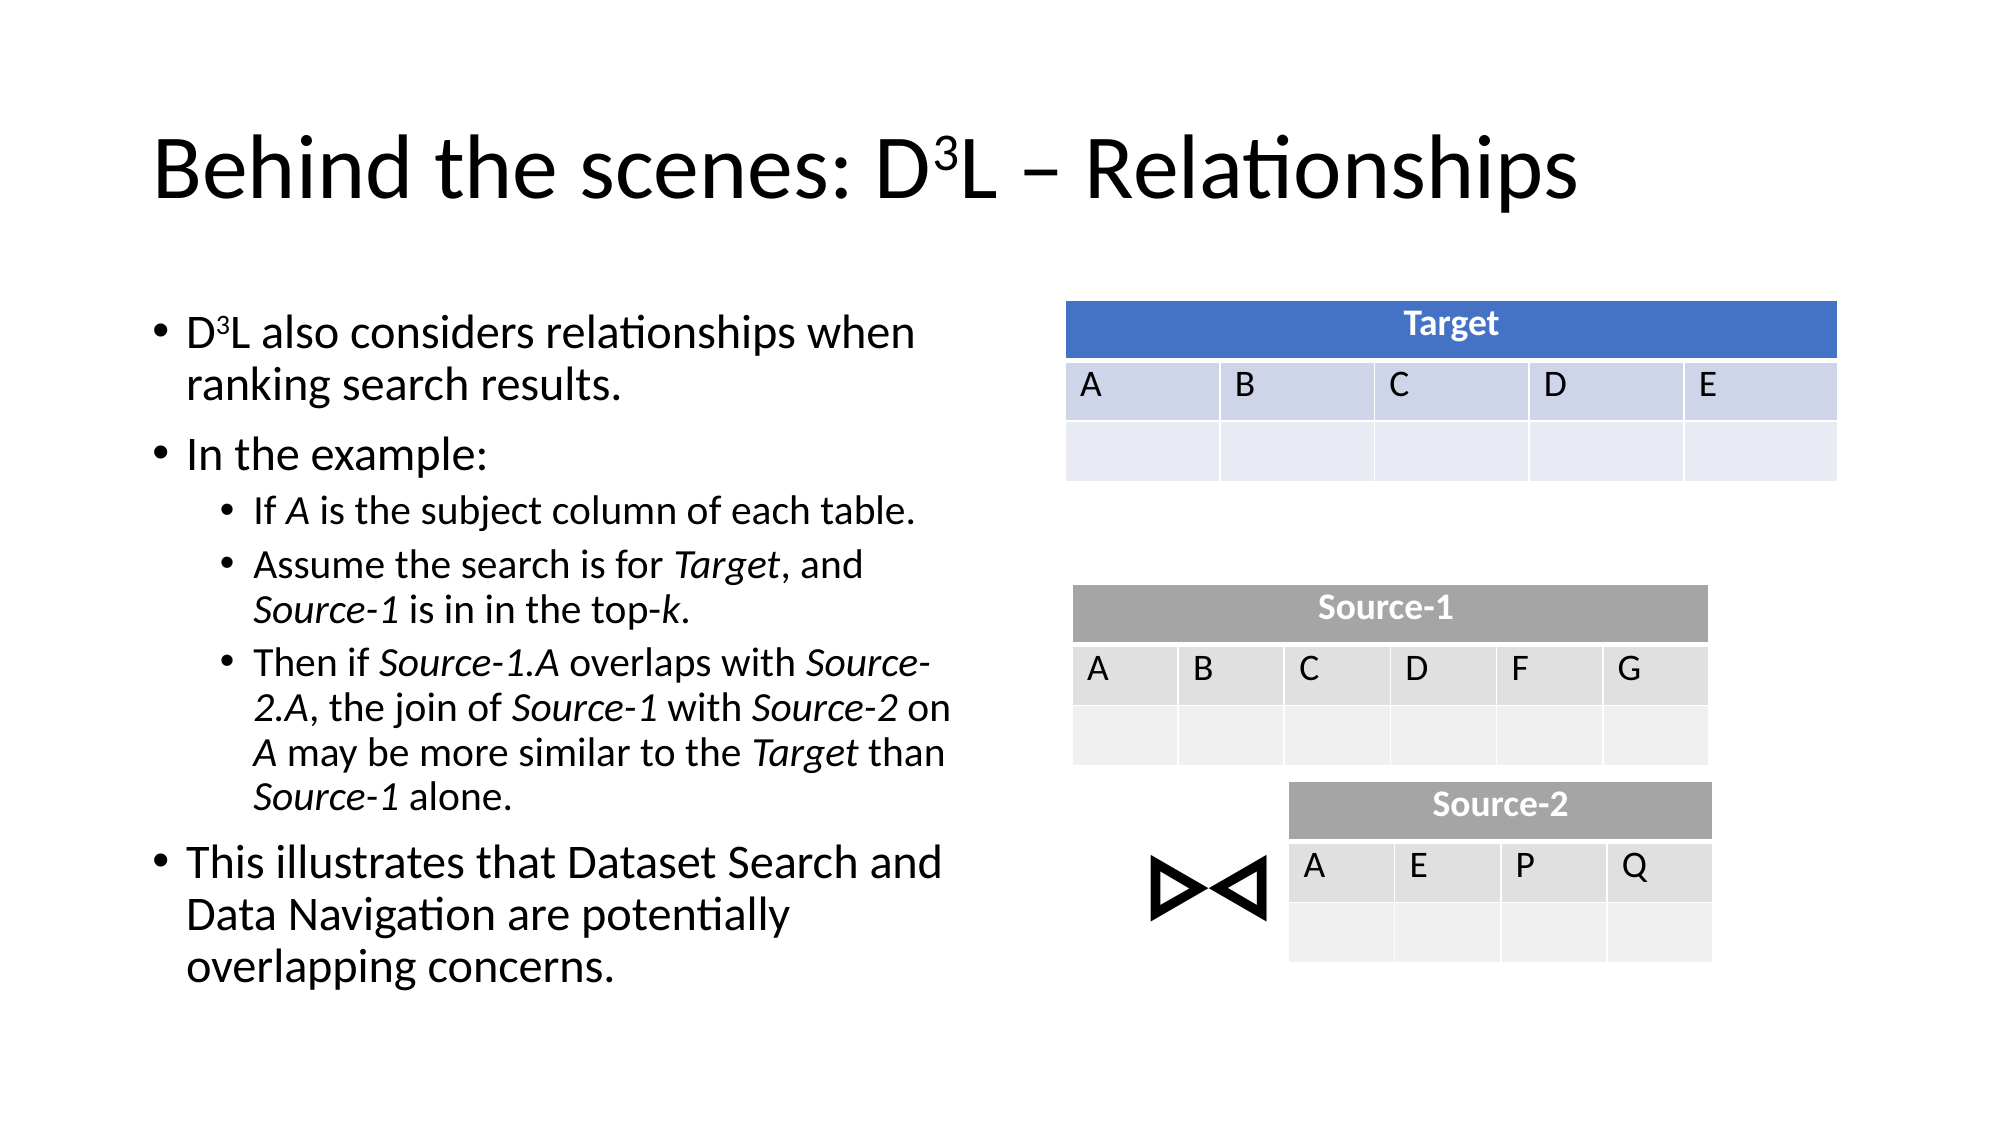

# Behind the scenes: D3L – Relationships
D3L also considers relationships when ranking search results.
In the example:
If A is the subject column of each table.
Assume the search is for Target, and Source-1 is in in the top-k.
Then if Source-1.A overlaps with Source-2.A, the join of Source-1 with Source-2 on A may be more similar to the Target than Source-1 alone.
This illustrates that Dataset Search and Data Navigation are potentially overlapping concerns.
| Target |  |  |  |  |
| --- | --- | --- | --- | --- |
| A | B | C | D | E |
|  |  |  |  |  |
| Source-1 |  |  |  |  |  |
| --- | --- | --- | --- | --- | --- |
| A | B | C | D | F | G |
|  |  |  |  |  |  |
⑅
| Source-2 |  |  |  |
| --- | --- | --- | --- |
| A | E | P | Q |
|  |  |  |  |